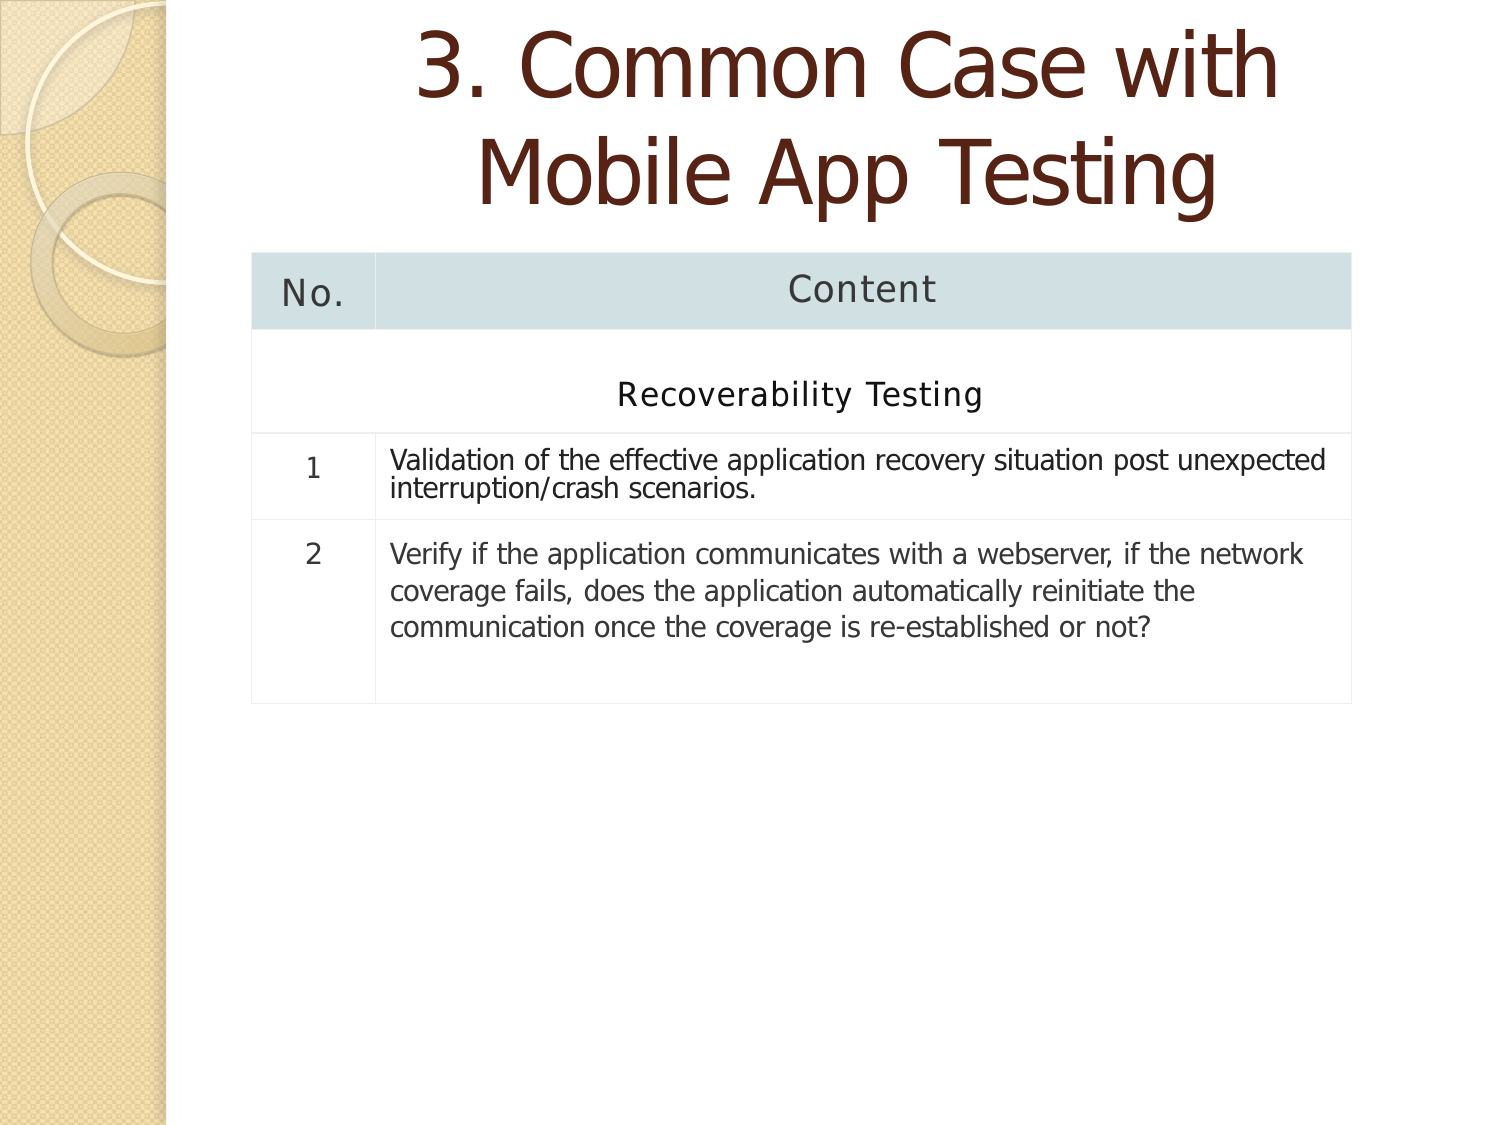

3. Common Case with
Mobile App Testing
| No. | Content |
| --- | --- |
| Recoverability Testing |  |
| 1 | Validation of the effective application recovery situation post unexpected interruption/crash scenarios. |
| 2 | Verify if the application communicates with a webserver, if the network coverage fails, does the application automatically reinitiate the communication once the coverage is re-established or not? |